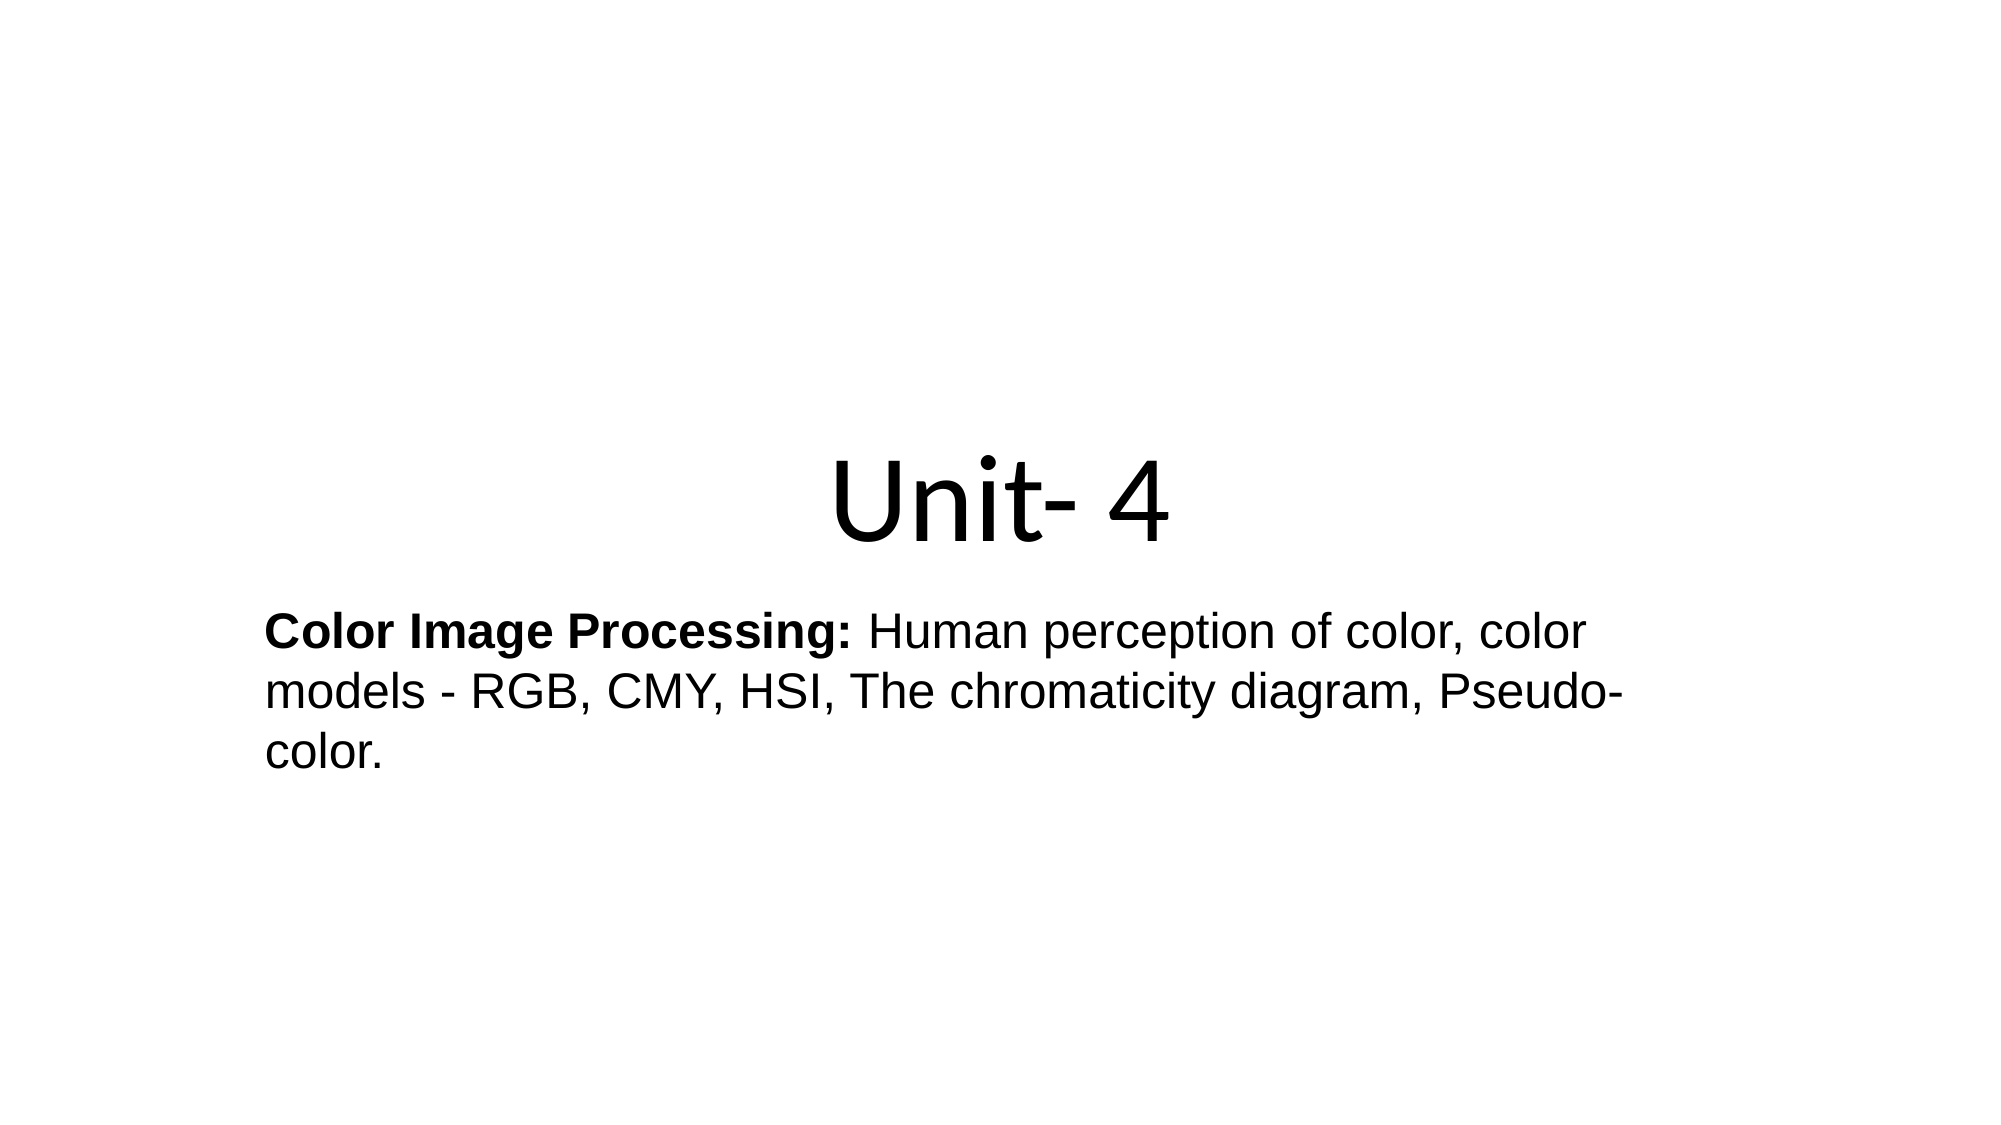

# Unit- 4
Color Image Processing: Human perception of color, color models - RGB, CMY, HSI, The chromaticity diagram, Pseudo-color.